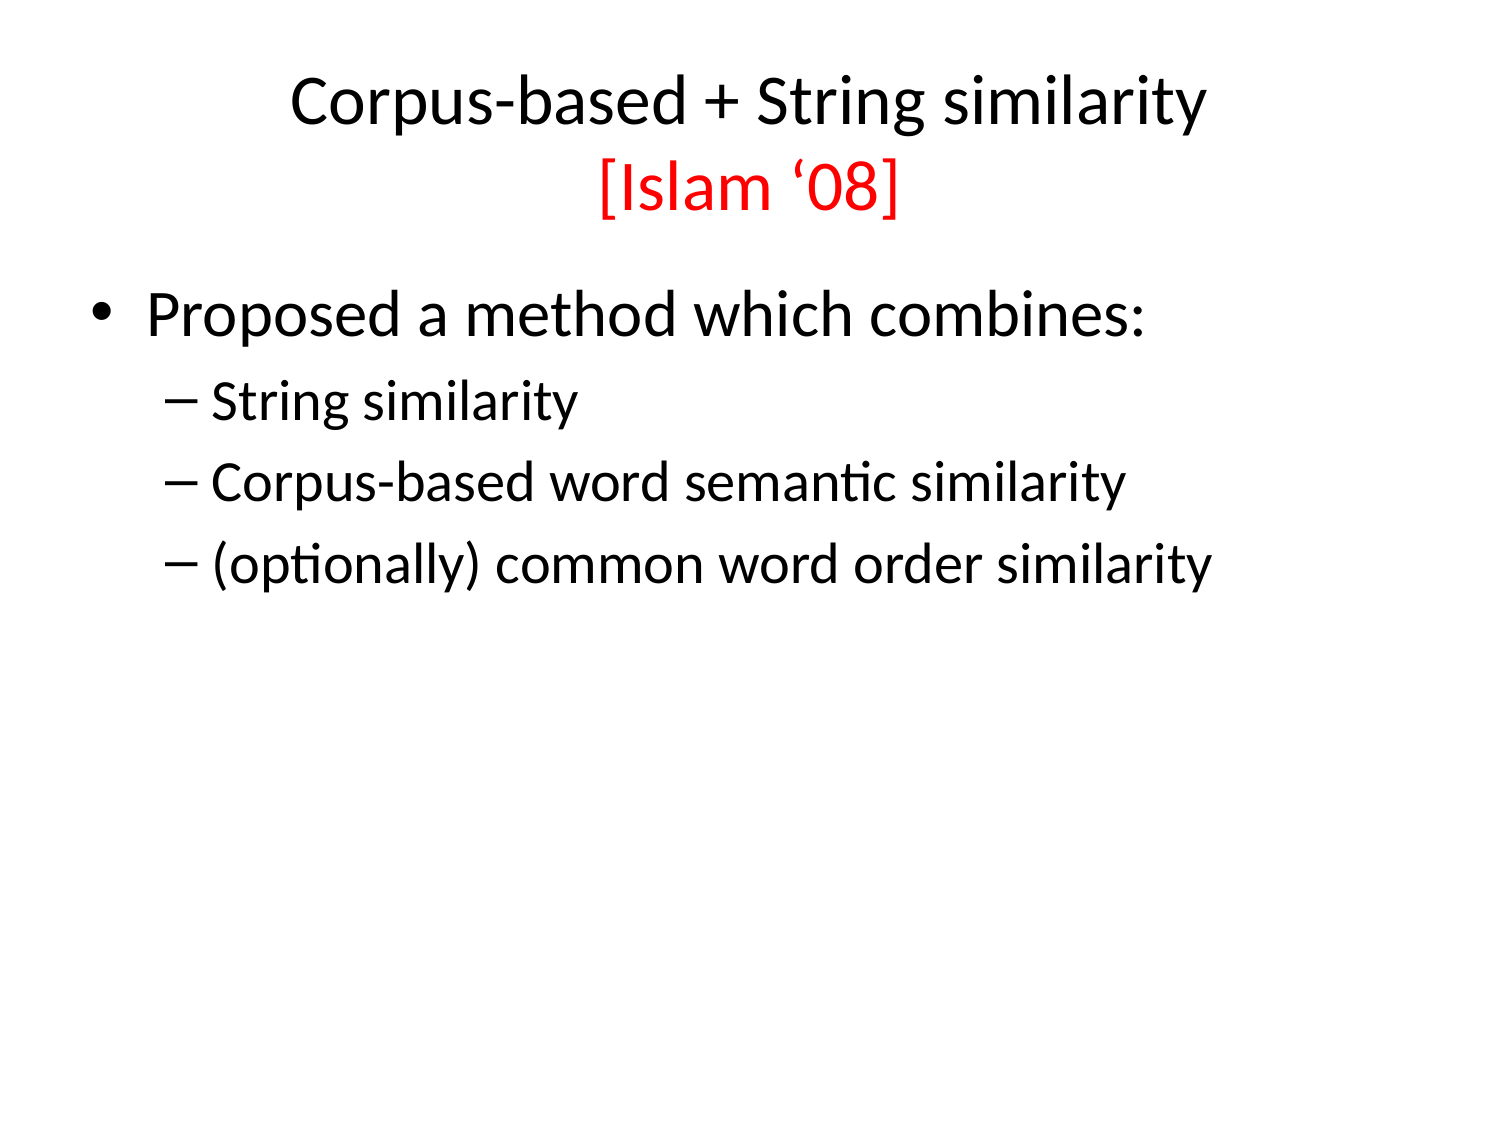

# Corpus-based + String similarity [Islam ‘08]
Proposed a method which combines:
String similarity
Corpus-based word semantic similarity
(optionally) common word order similarity